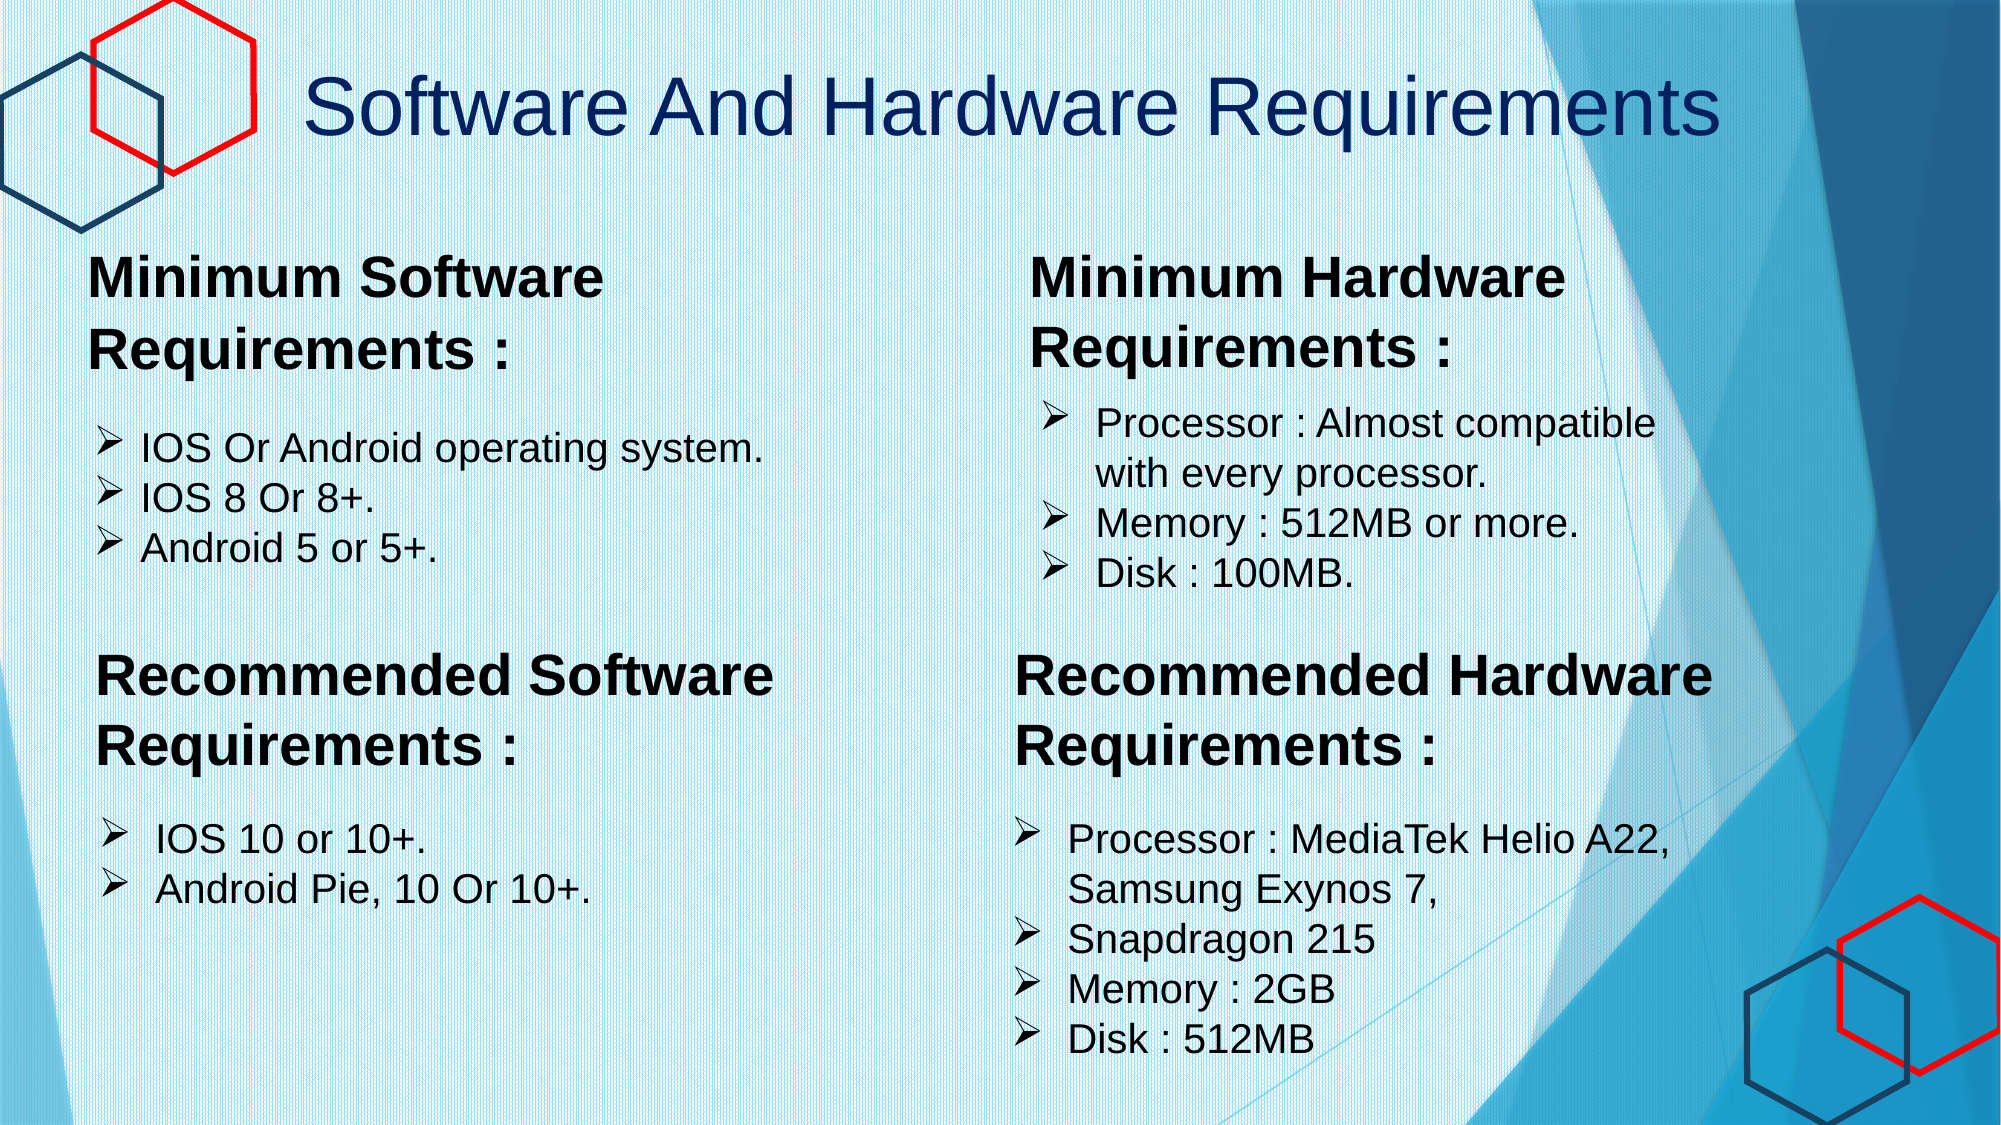

# Software And Hardware Requirements

  Minimum Software
  Requirements :
Minimum Hardware Requirements :
Processor : Almost compatible with every processor.
Memory : 512MB or more.
Disk : 100MB.
IOS Or Android operating system.
IOS 8 Or 8+.
Android 5 or 5+.
Recommended Software Requirements :
Recommended Hardware Requirements :
Processor : MediaTek Helio A22, Samsung Exynos 7,
Snapdragon 215
Memory : 2GB
Disk : 512MB
IOS 10 or 10+.
Android Pie, 10 Or 10+.